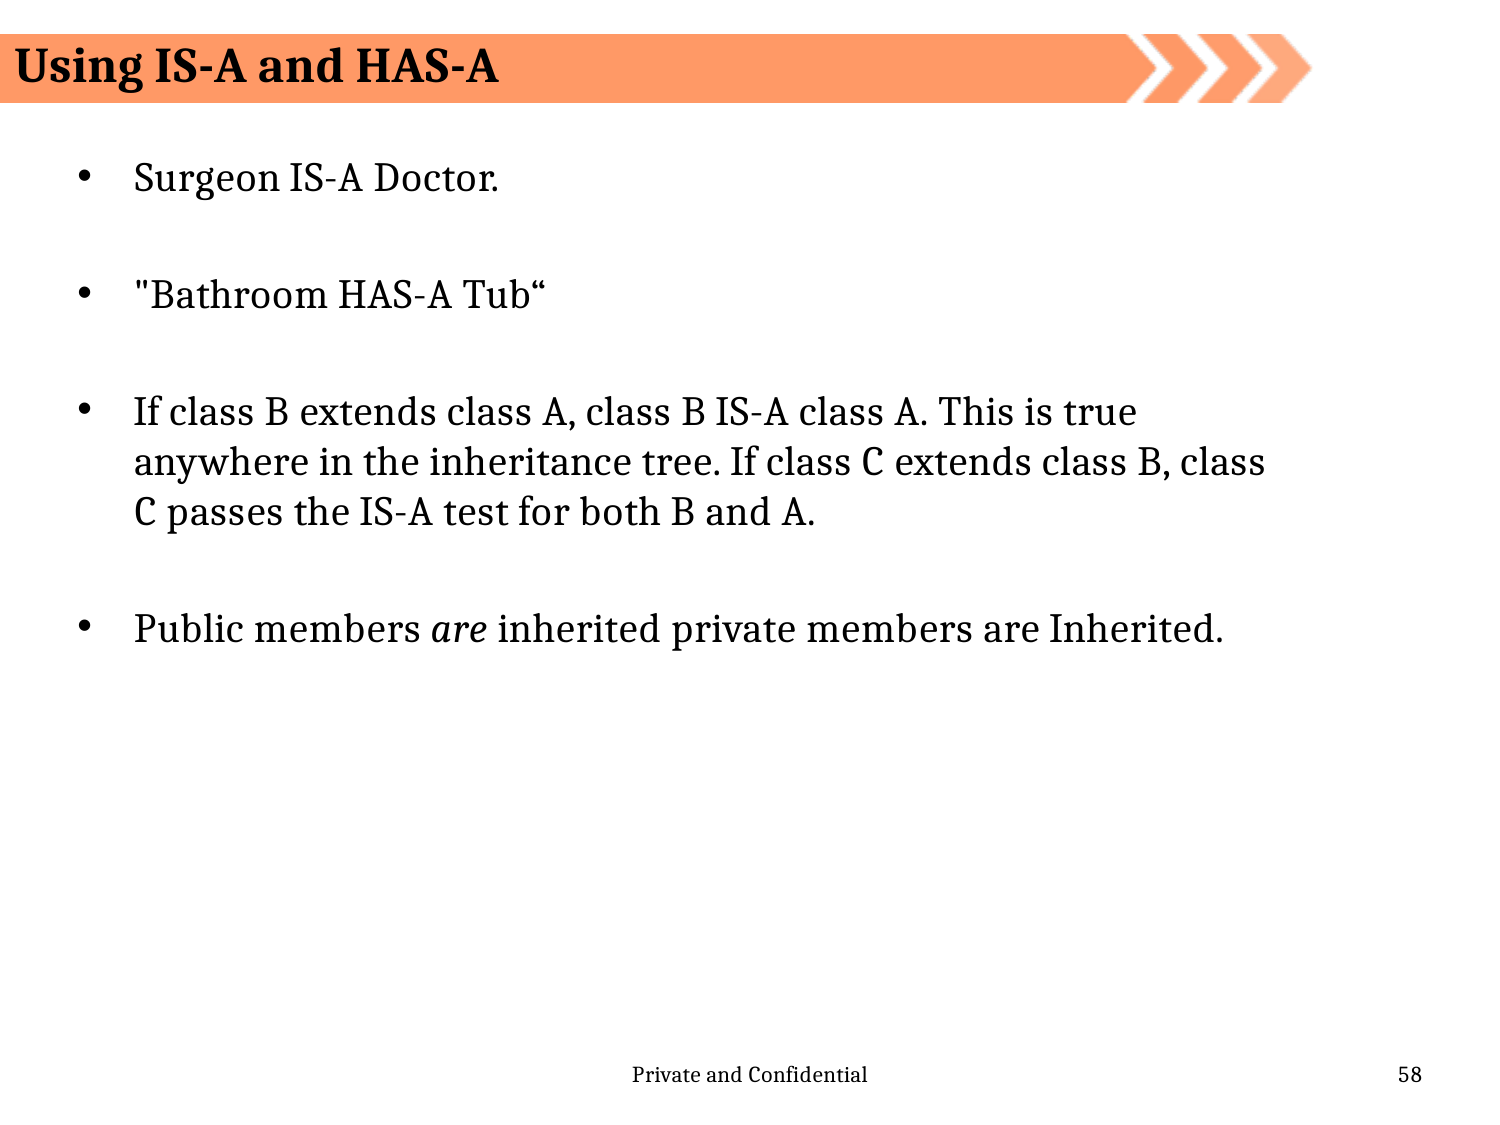

Using IS-A and HAS-A
Surgeon IS-A Doctor.

"Bathroom HAS-A Tub“

If class B extends class A, class B IS-A class A. This is true anywhere in the inheritance tree. If class C extends class B, class C passes the IS-A test for both B and A.

Public members are inherited private members are Inherited.